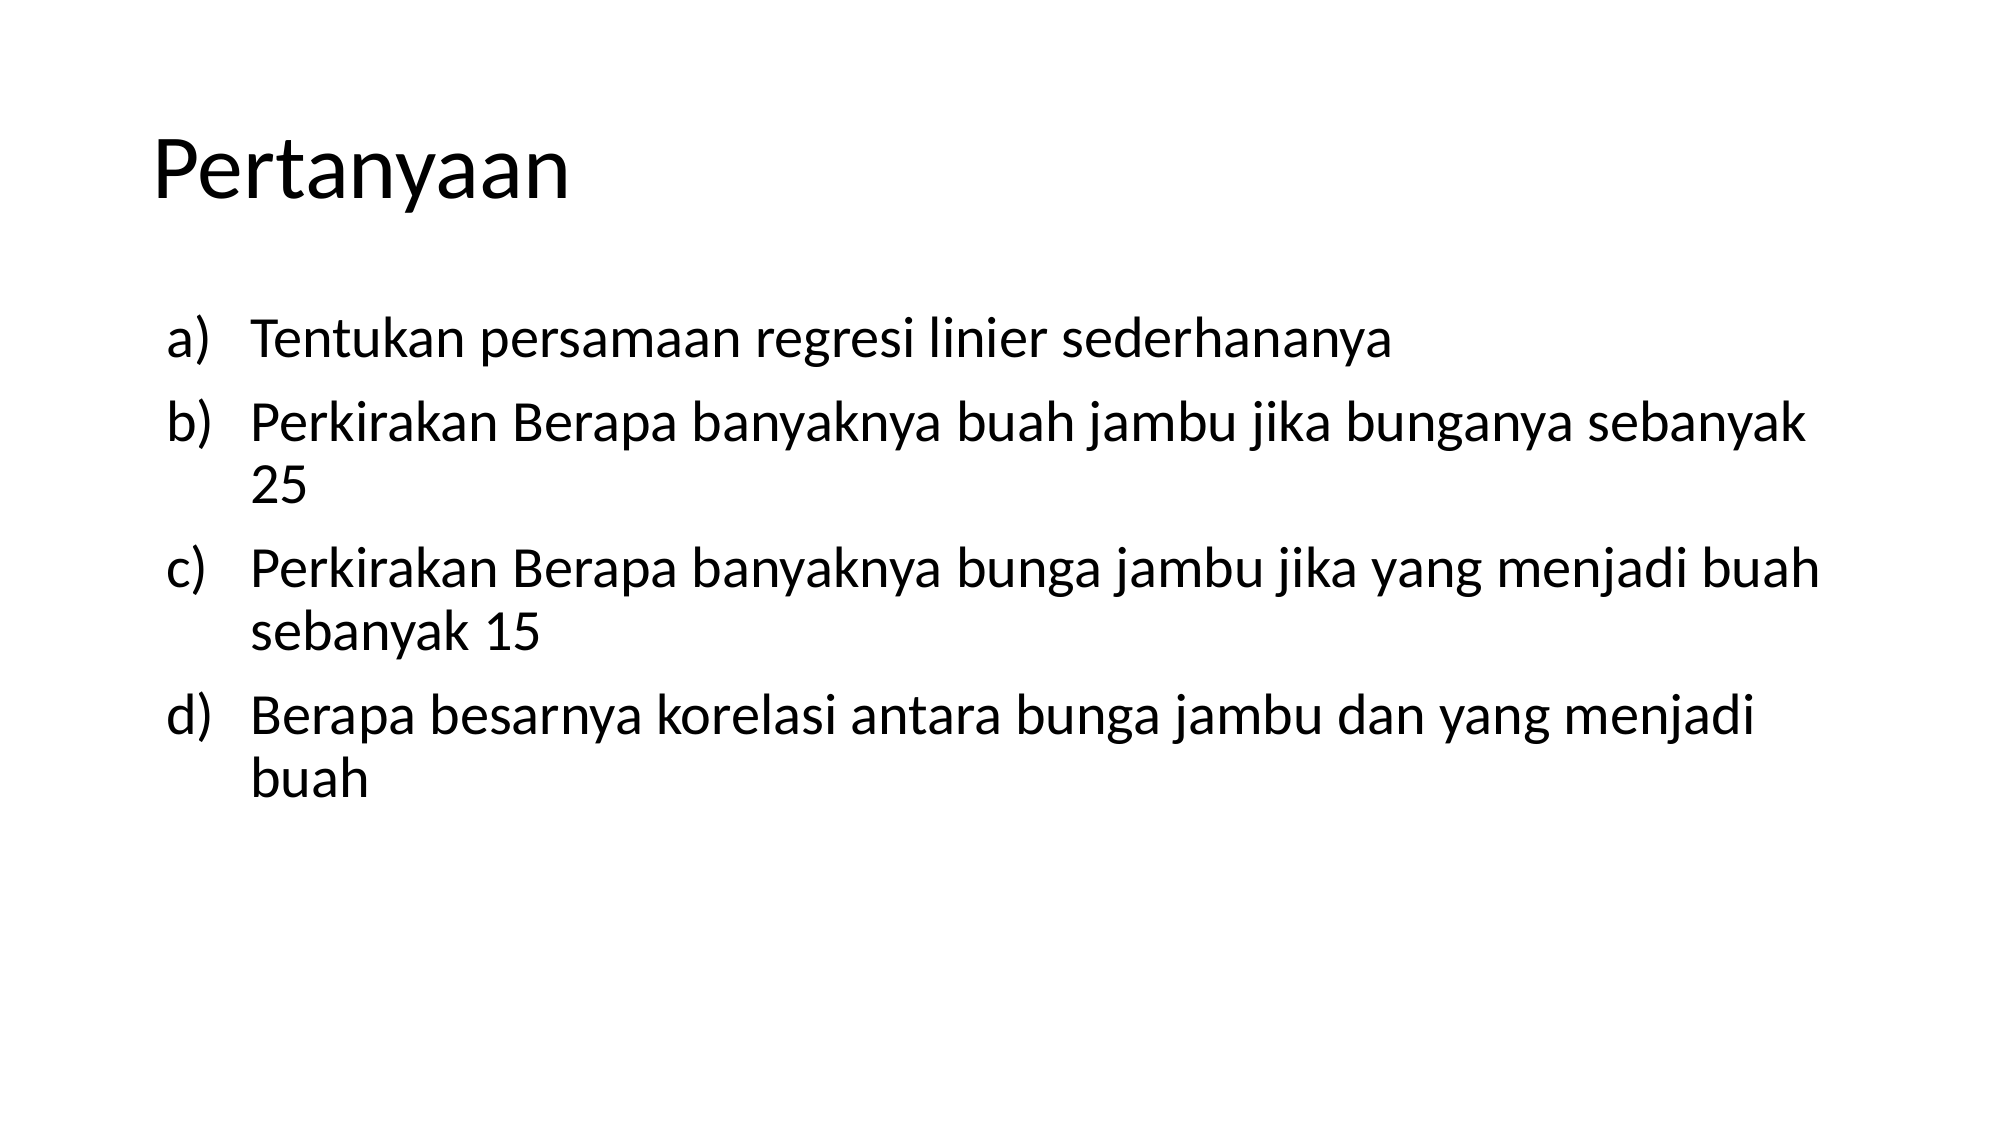

# Pertanyaan
Tentukan persamaan regresi linier sederhananya
Perkirakan Berapa banyaknya buah jambu jika bunganya sebanyak 25
Perkirakan Berapa banyaknya bunga jambu jika yang menjadi buah sebanyak 15
Berapa besarnya korelasi antara bunga jambu dan yang menjadi buah